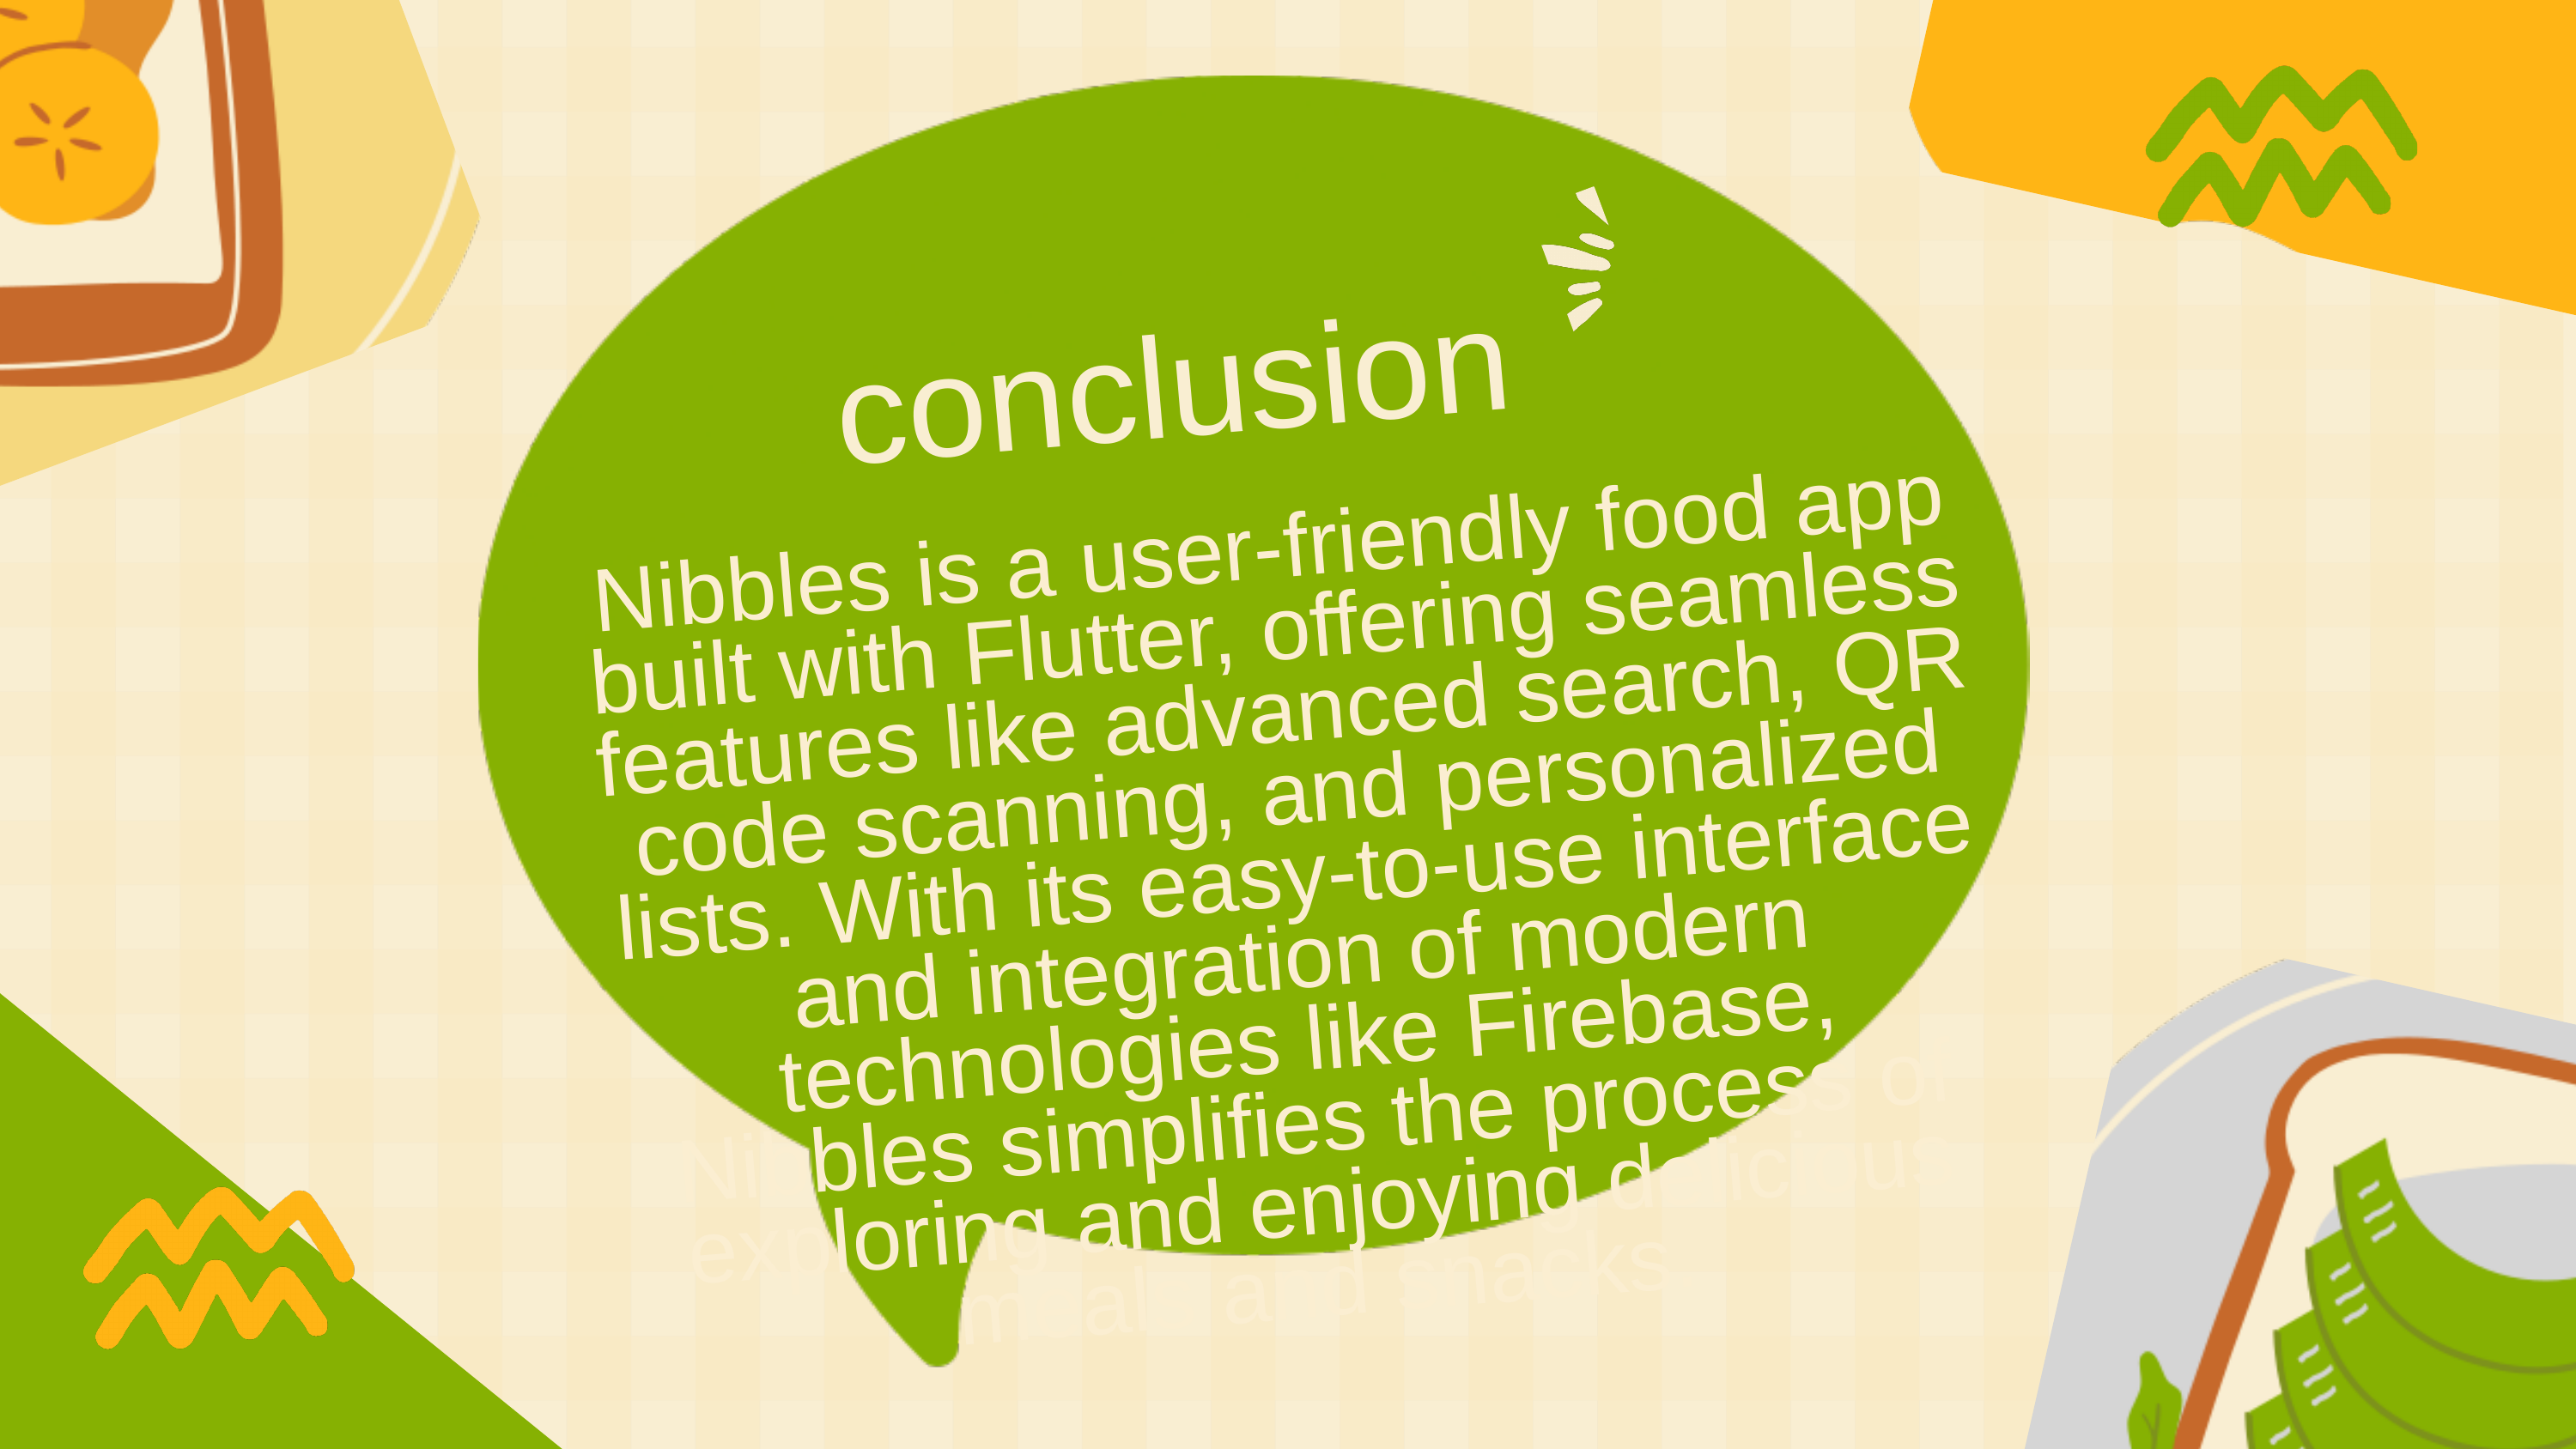

conclusion
Nibbles is a user-friendly food app built with Flutter, offering seamless features like advanced search, QR code scanning, and personalized lists. With its easy-to-use interface and integration of modern technologies like Firebase, Nibbles simplifies the process of exploring and enjoying delicious meals and snacks.